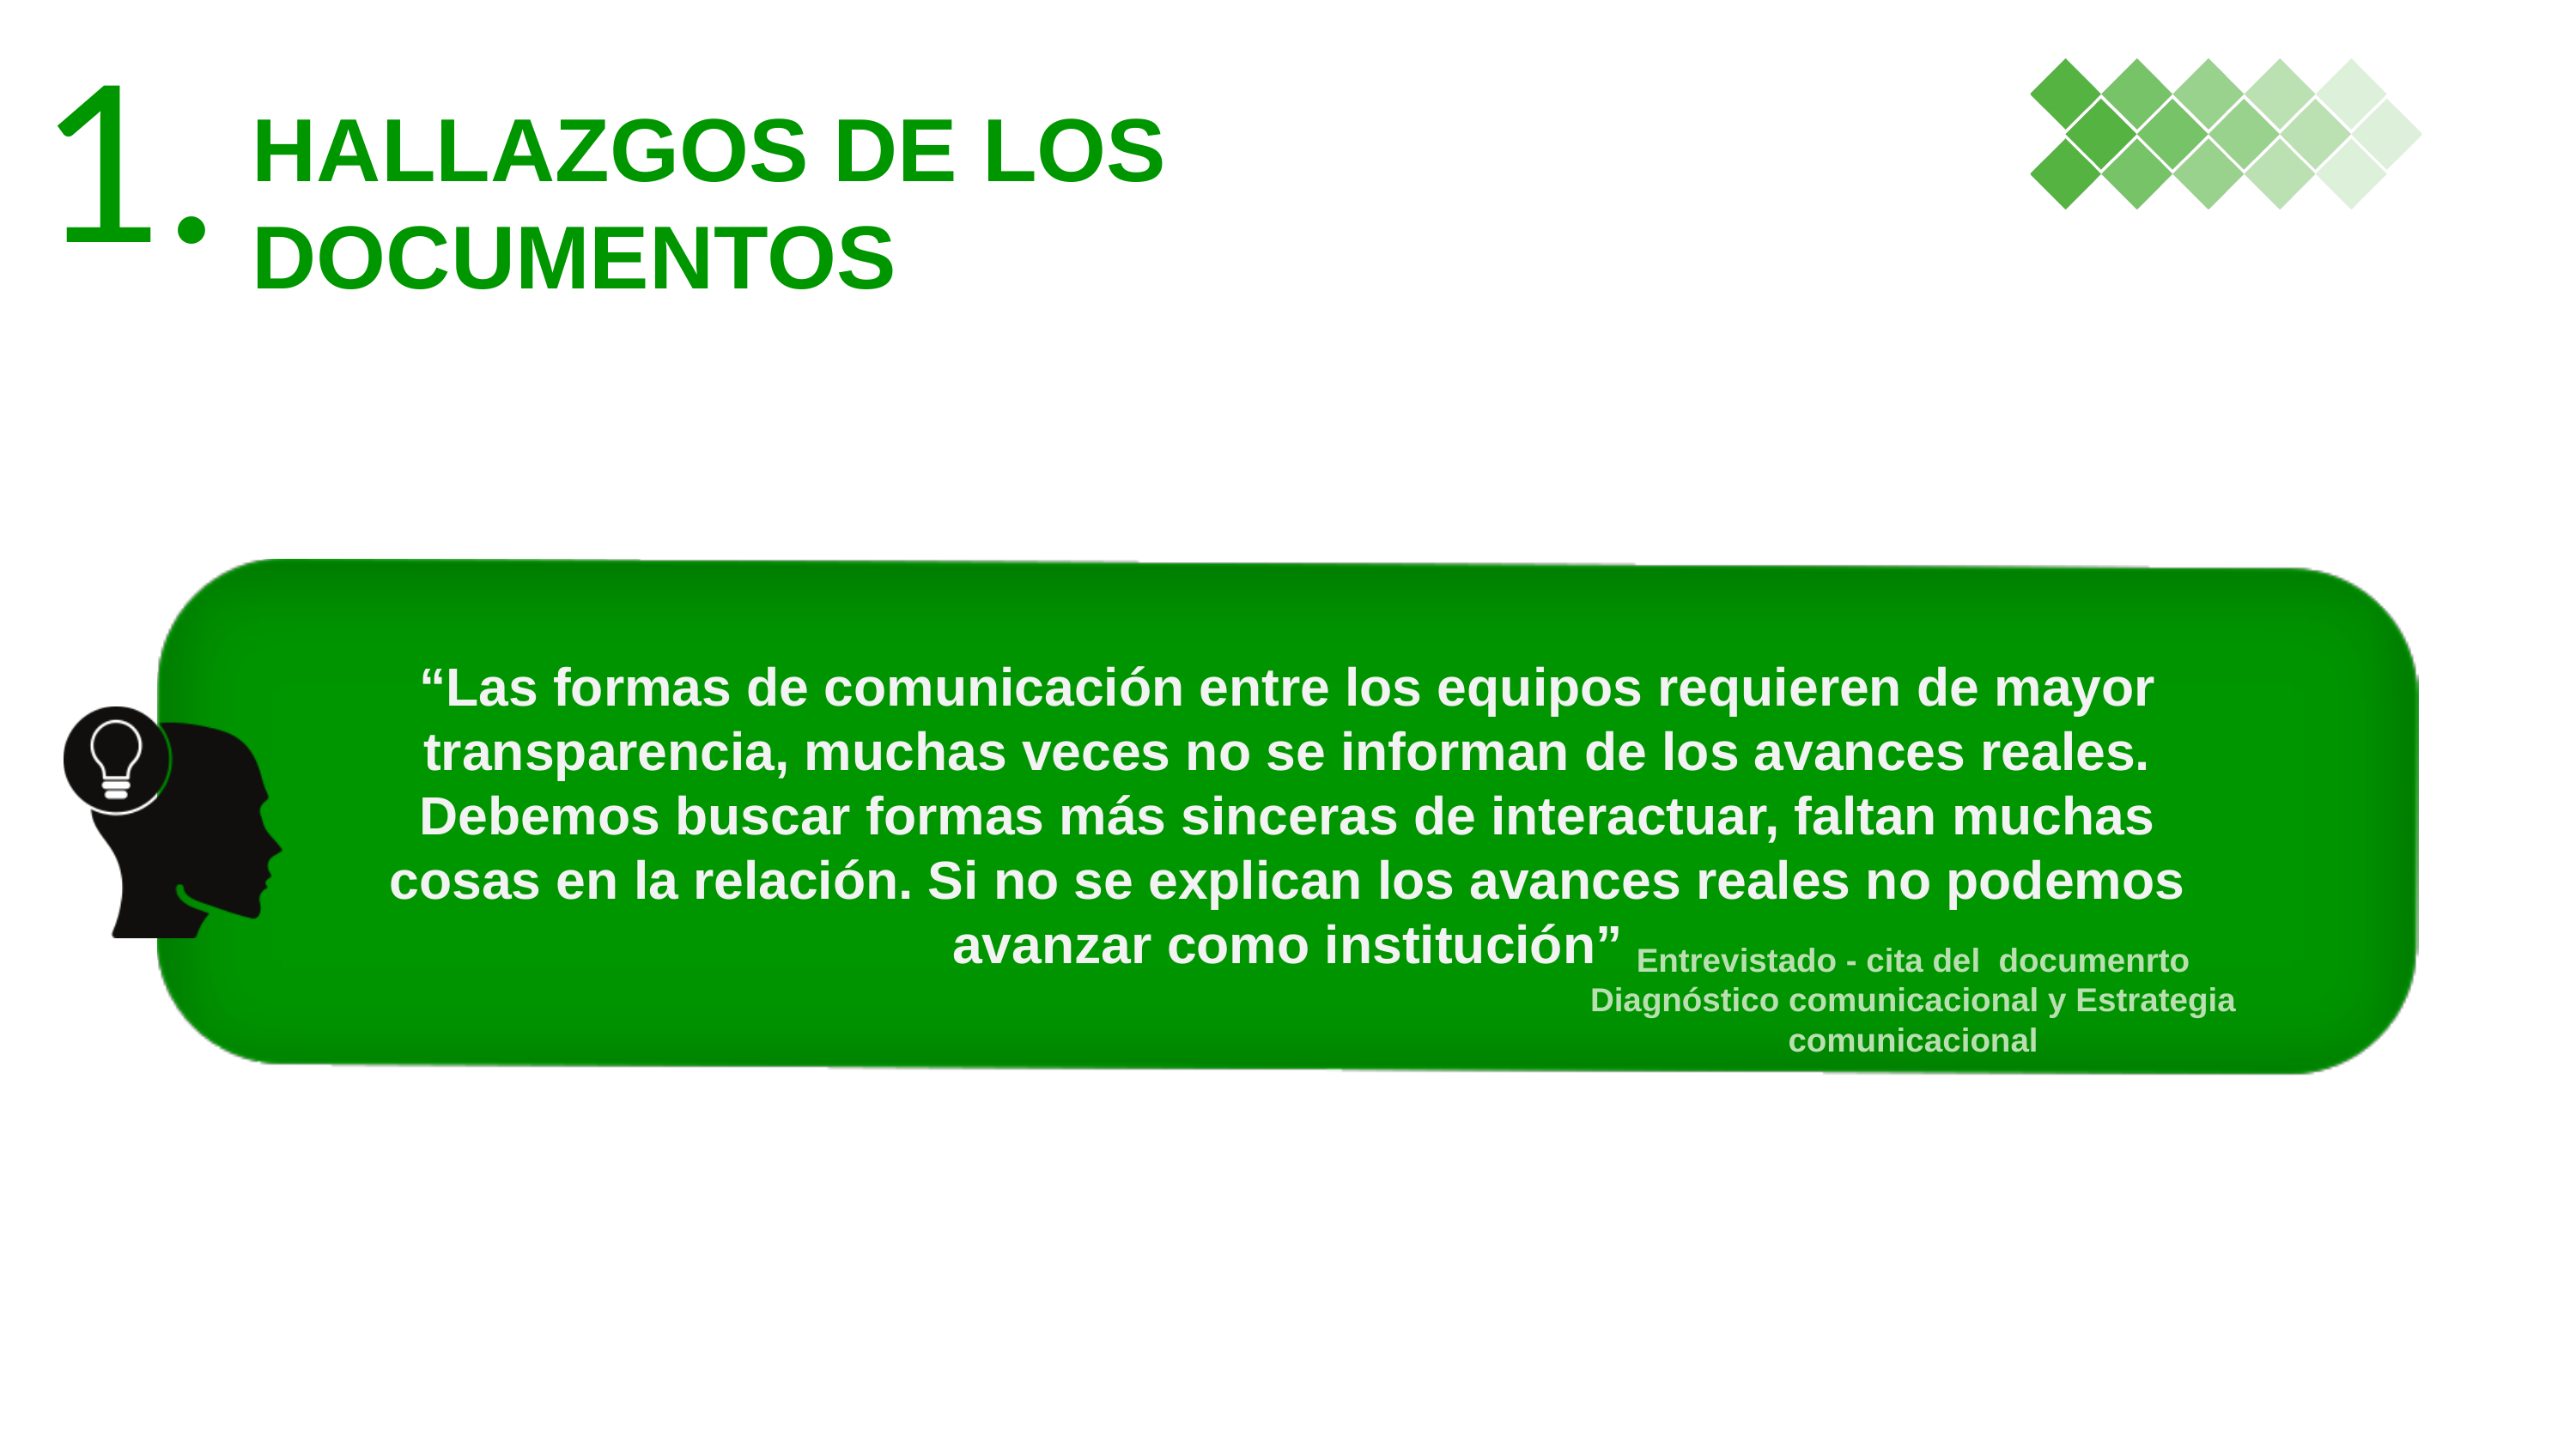

1.

HALLAZGOS DE LOS DOCUMENTOS

“Las formas de comunicación entre los equipos requieren de mayor transparencia, muchas veces no se informan de los avances reales. Debemos buscar formas más sinceras de interactuar, faltan muchas cosas en la relación. Si no se explican los avances reales no podemos avanzar como institución”

Entrevistado - cita del  documenrto Diagnóstico comunicacional y Estrategia comunicacional